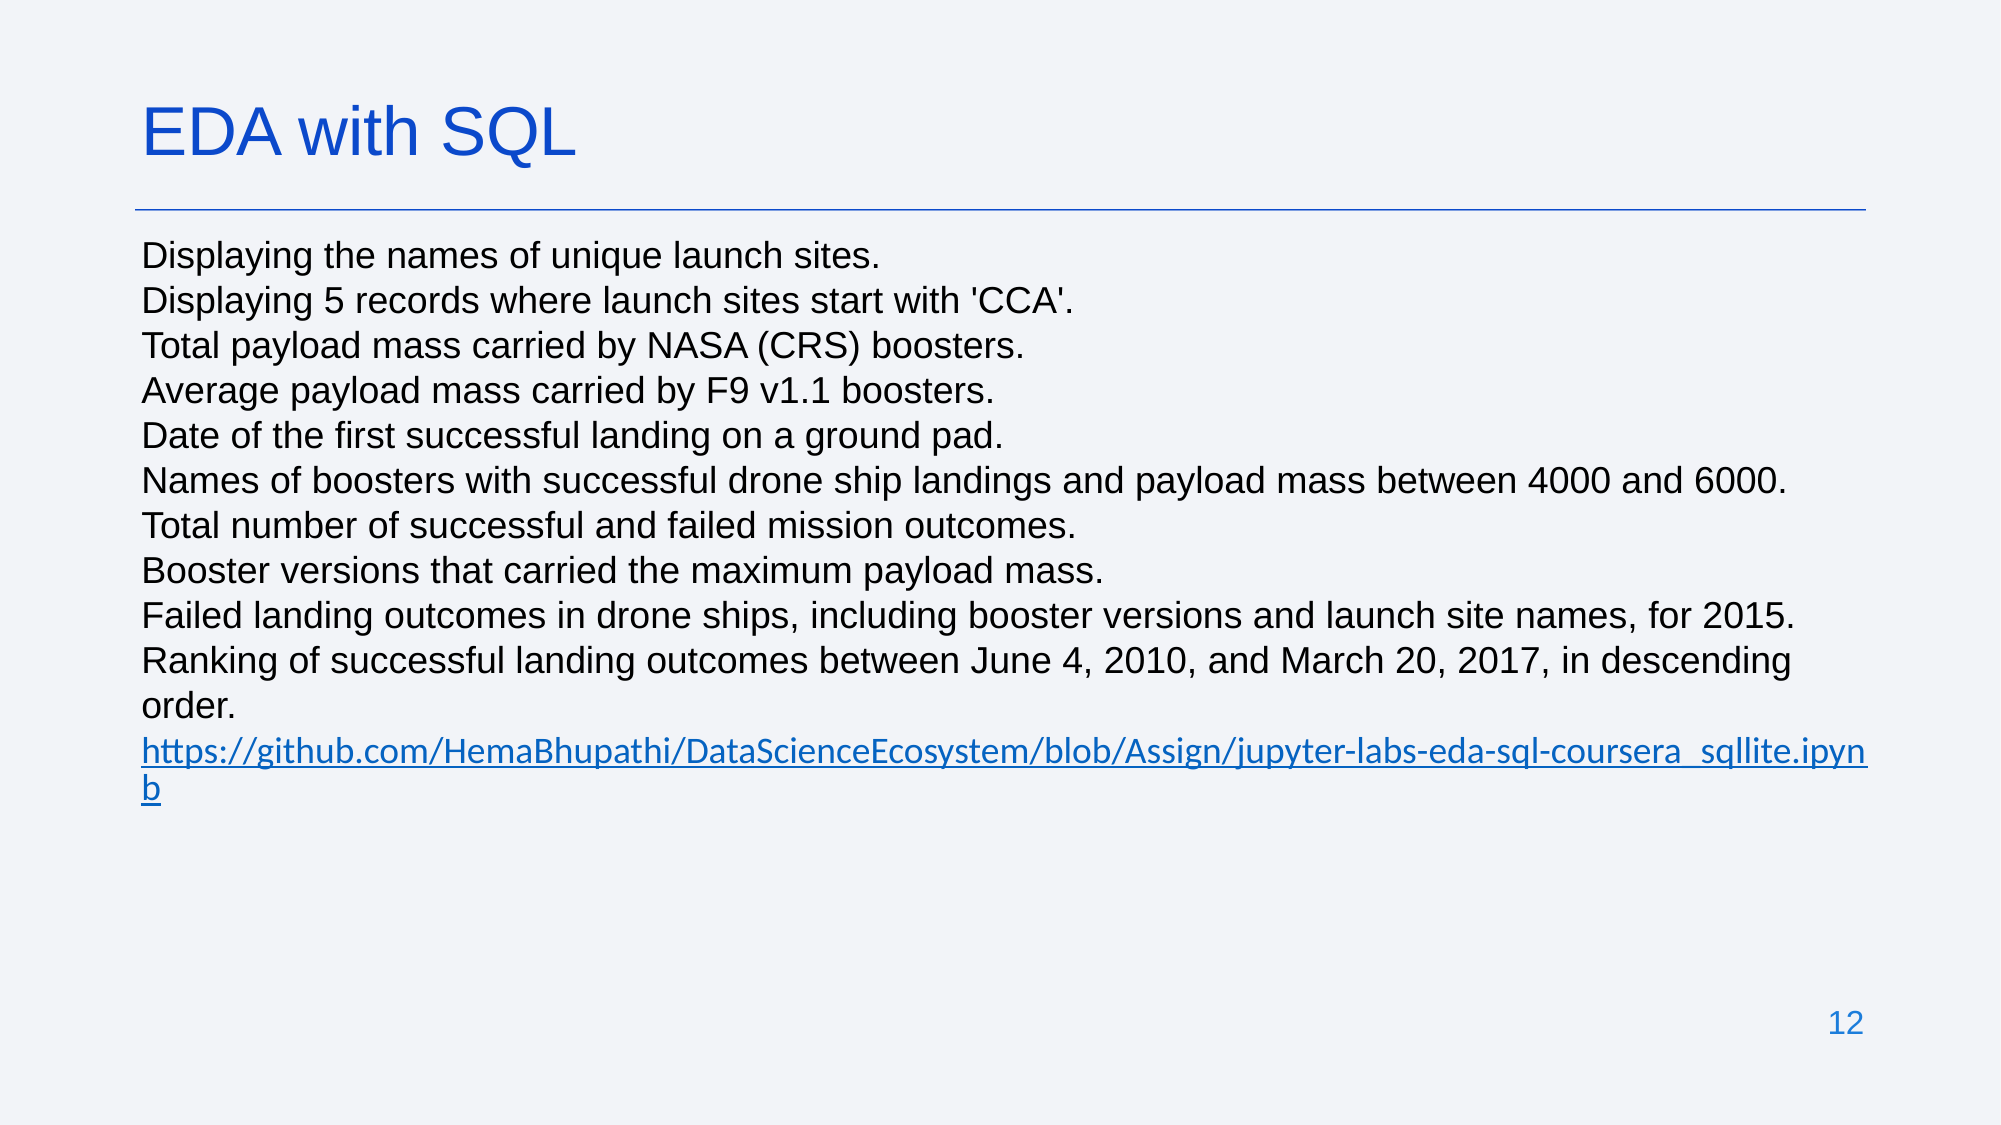

EDA with SQL

Displaying the names of unique launch sites.
Displaying 5 records where launch sites start with 'CCA'.
Total payload mass carried by NASA (CRS) boosters.
Average payload mass carried by F9 v1.1 boosters.
Date of the first successful landing on a ground pad.
Names of boosters with successful drone ship landings and payload mass between 4000 and 6000.
Total number of successful and failed mission outcomes.
Booster versions that carried the maximum payload mass.
Failed landing outcomes in drone ships, including booster versions and launch site names, for 2015.
Ranking of successful landing outcomes between June 4, 2010, and March 20, 2017, in descending order.
https://github.com/HemaBhupathi/DataScienceEcosystem/blob/Assign/jupyter-labs-eda-sql-coursera_sqllite.ipynb

12